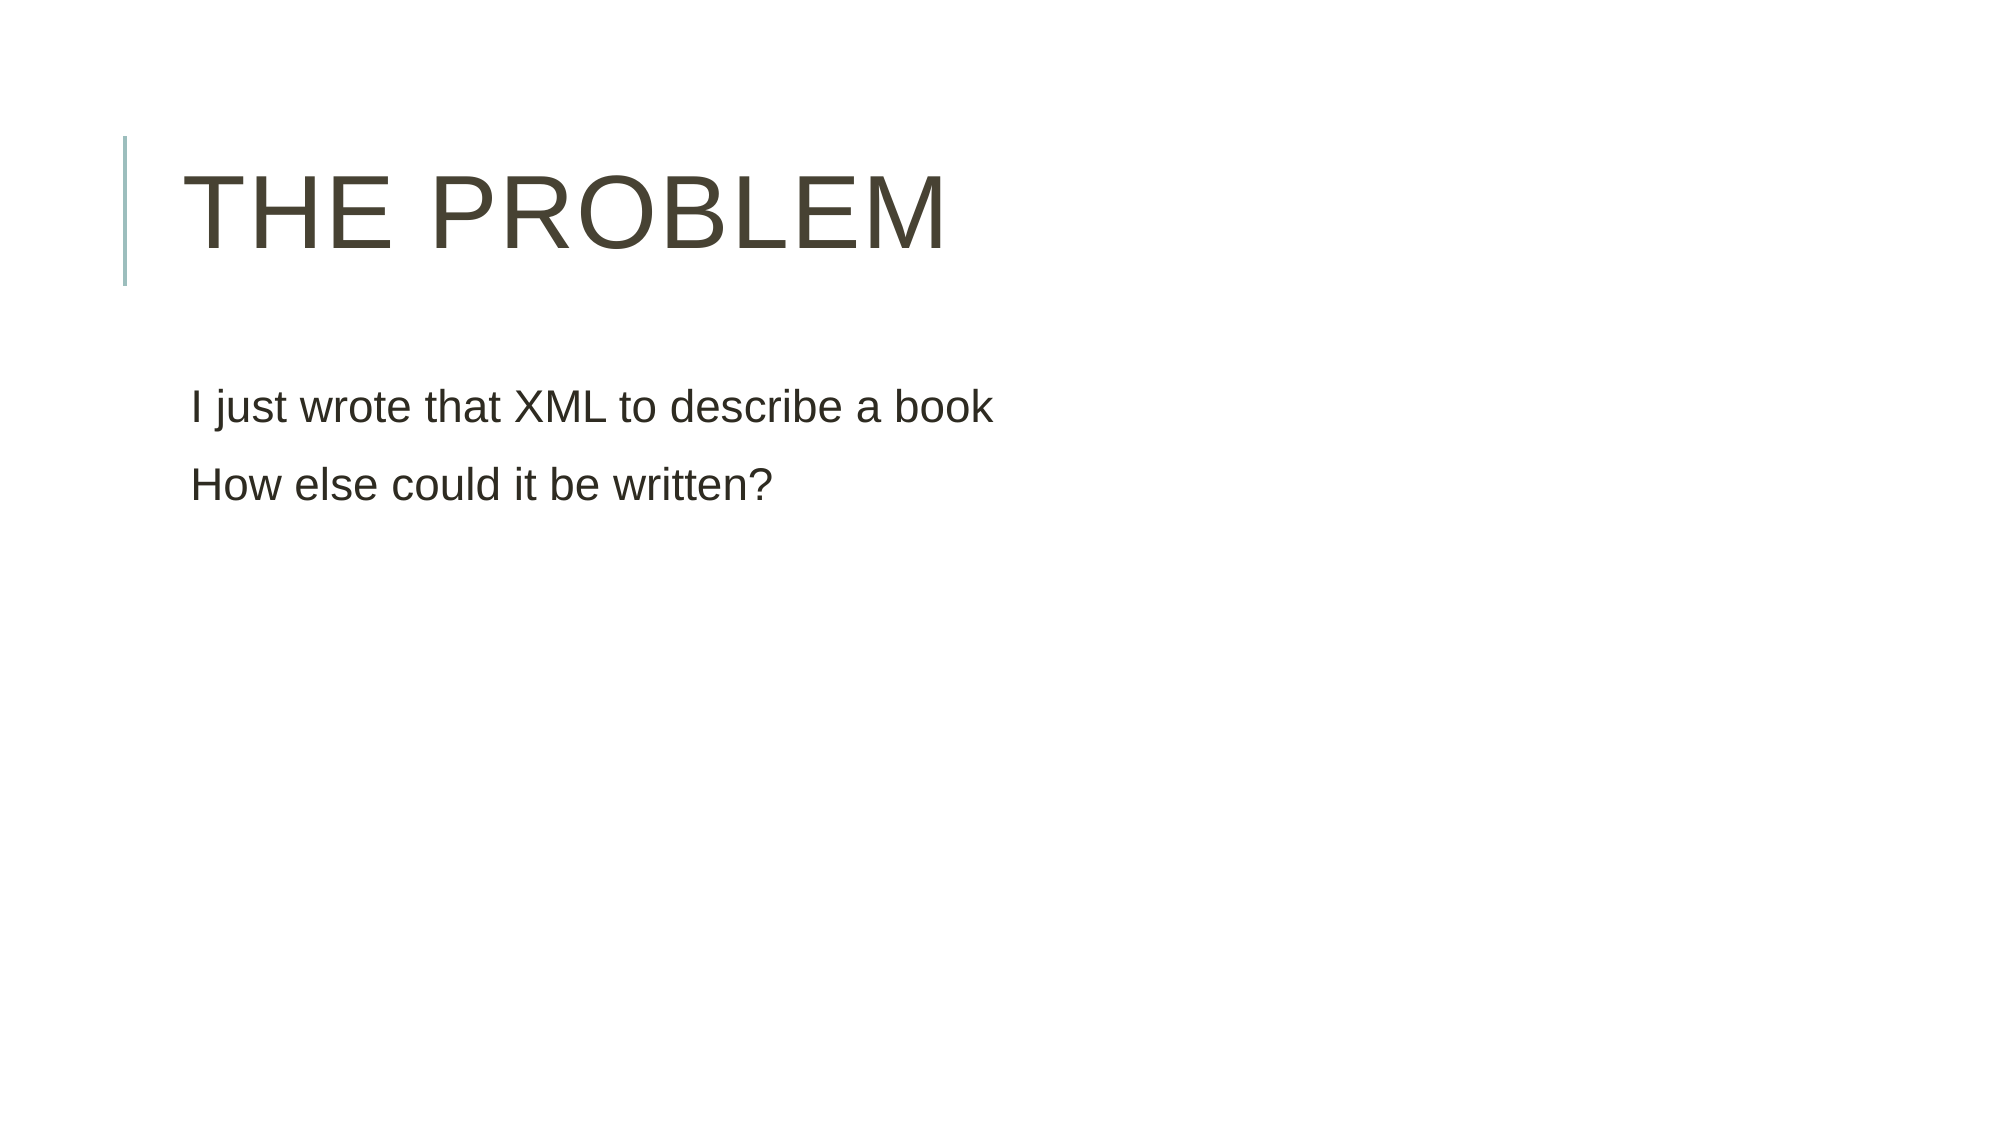

# The Problem
I just wrote that XML to describe a book
How else could it be written?